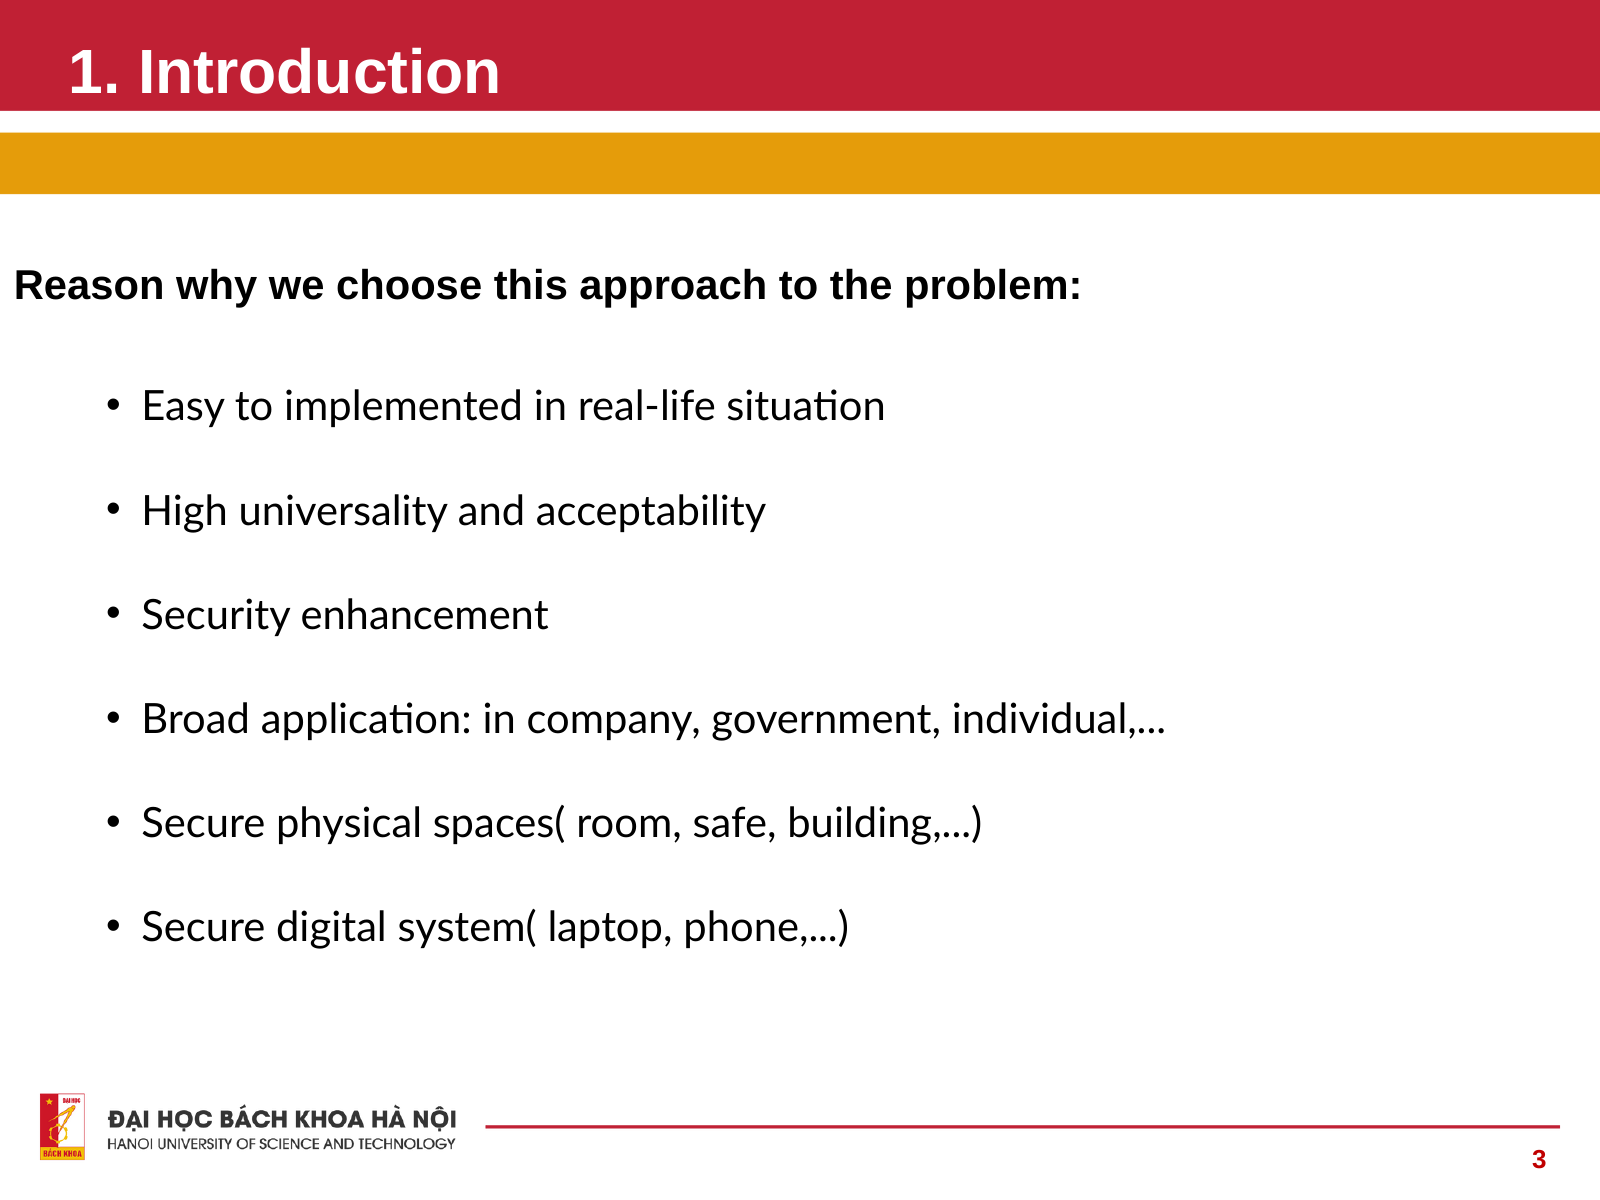

1. Introduction
Reason why we choose this approach to the problem:
Easy to implemented in real-life situation
High universality and acceptability
Security enhancement
Broad application: in company, government, individual,...
Secure physical spaces( room, safe, building,...)
Secure digital system( laptop, phone,...)

3